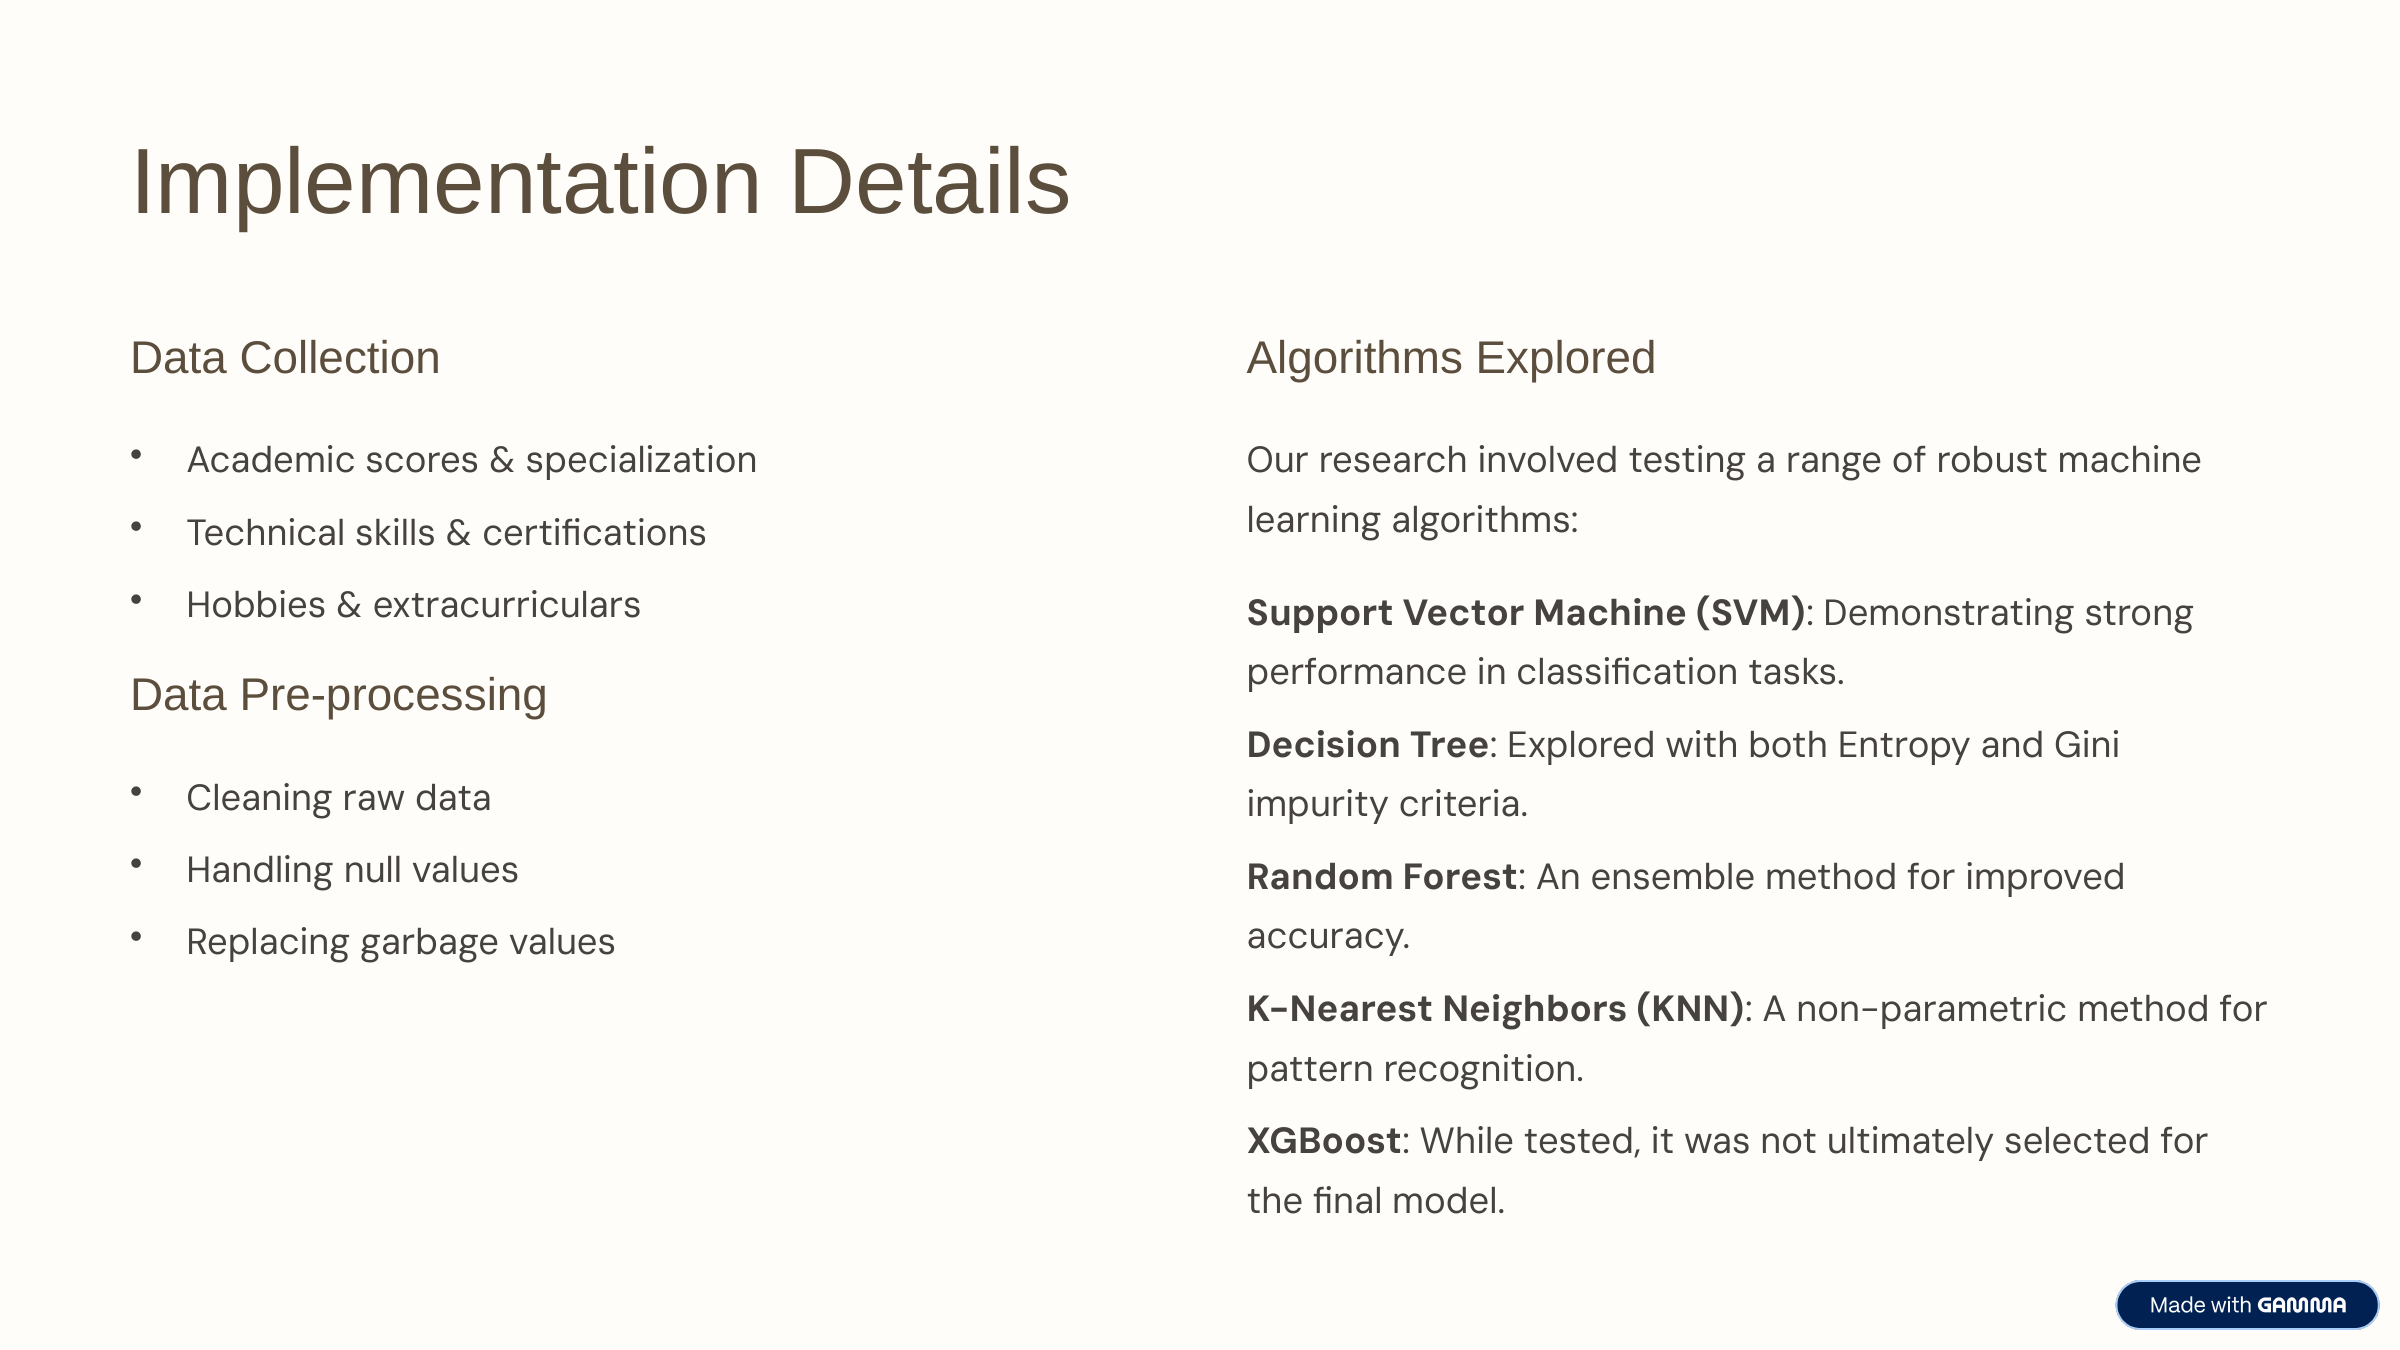

Implementation Details
Data Collection
Algorithms Explored
Academic scores & specialization
Our research involved testing a range of robust machine learning algorithms:
Technical skills & certifications
Hobbies & extracurriculars
Support Vector Machine (SVM): Demonstrating strong performance in classification tasks.
Data Pre-processing
Decision Tree: Explored with both Entropy and Gini impurity criteria.
Cleaning raw data
Handling null values
Random Forest: An ensemble method for improved accuracy.
Replacing garbage values
K-Nearest Neighbors (KNN): A non-parametric method for pattern recognition.
XGBoost: While tested, it was not ultimately selected for the final model.